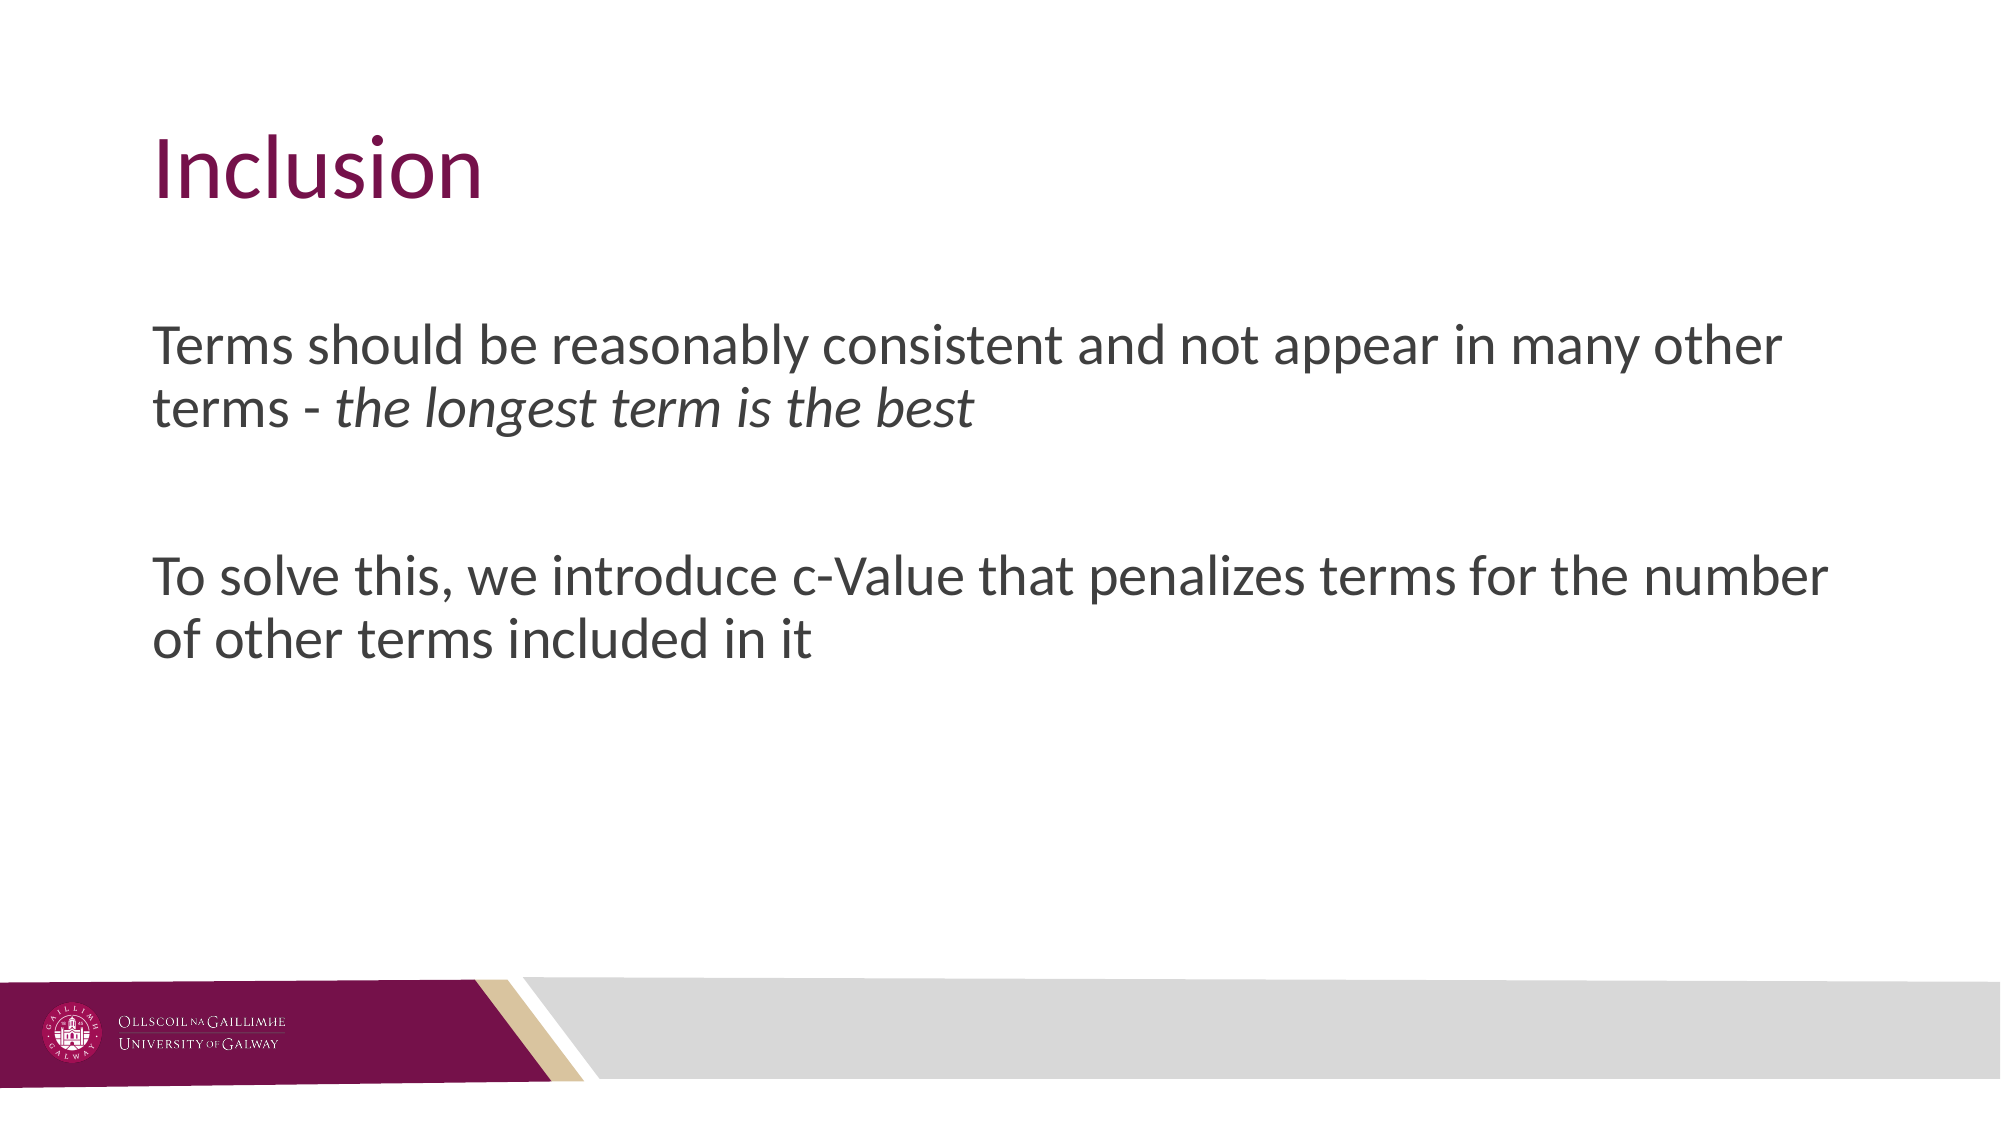

# Inclusion
Terms should be reasonably consistent and not appear in many other terms - the longest term is the best

To solve this, we introduce c-Value that penalizes terms for the number of other terms included in it